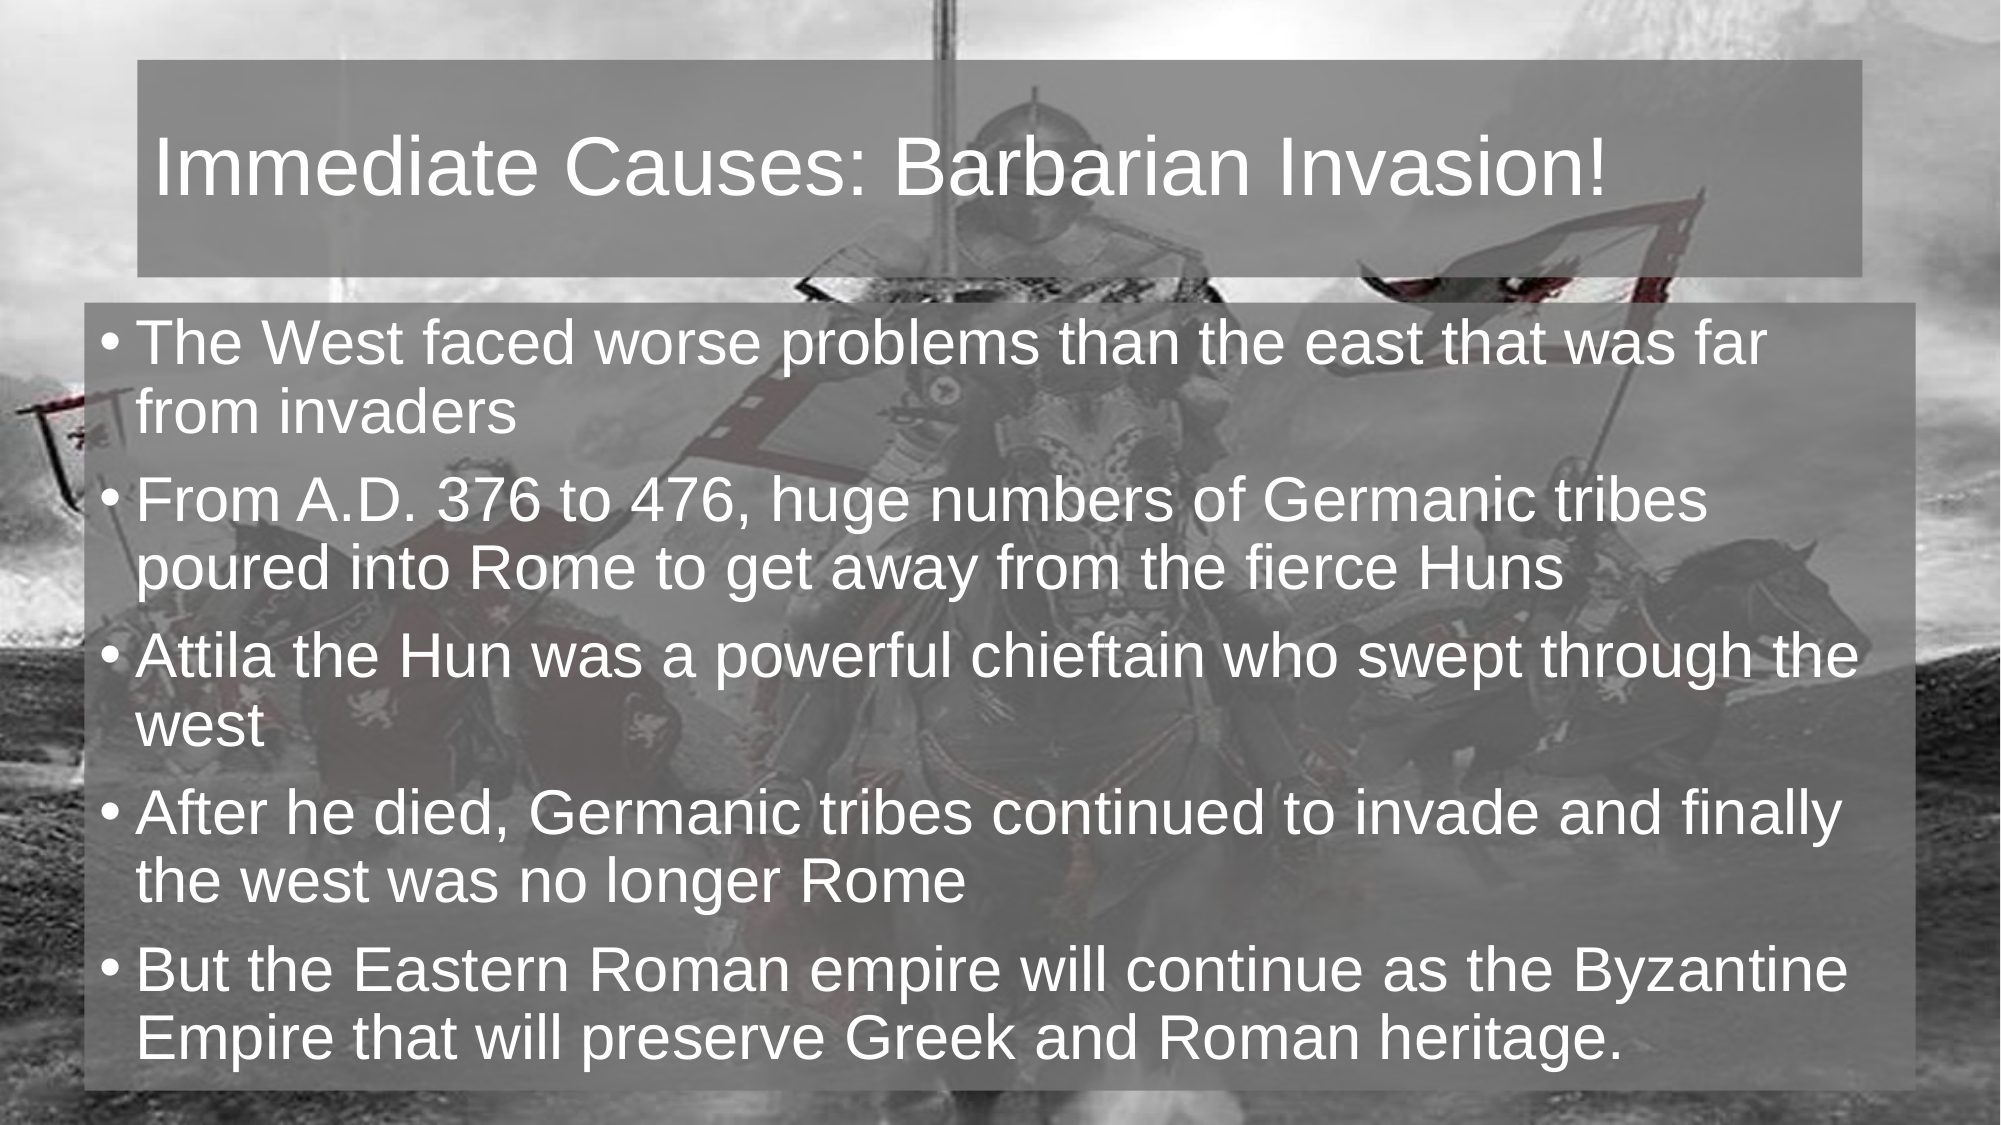

# Immediate Causes: Barbarian Invasion!
The West faced worse problems than the east that was far from invaders
From A.D. 376 to 476, huge numbers of Germanic tribes poured into Rome to get away from the fierce Huns
Attila the Hun was a powerful chieftain who swept through the west
After he died, Germanic tribes continued to invade and finally the west was no longer Rome
But the Eastern Roman empire will continue as the Byzantine Empire that will preserve Greek and Roman heritage.